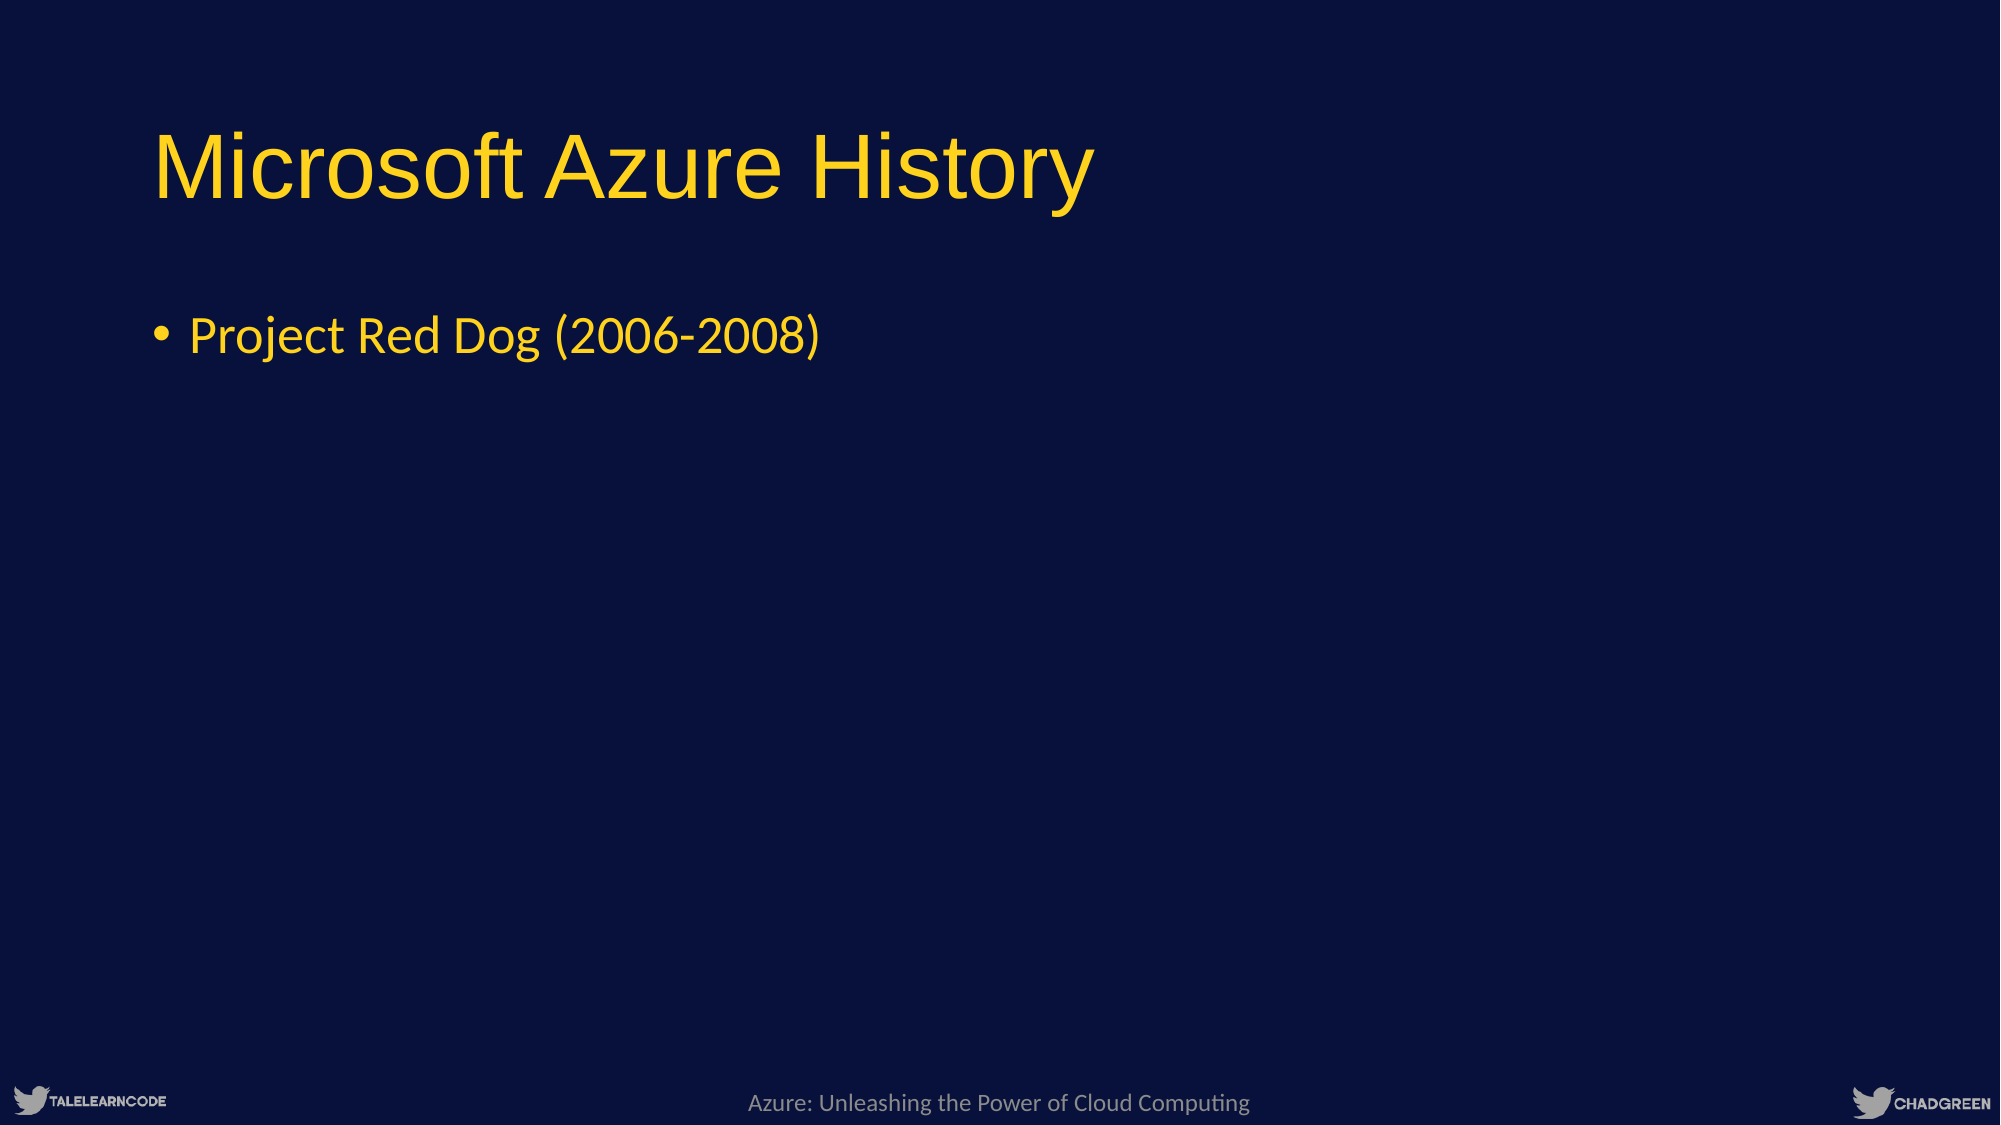

# Microsoft Azure History
Project Red Dog (2006-2008)